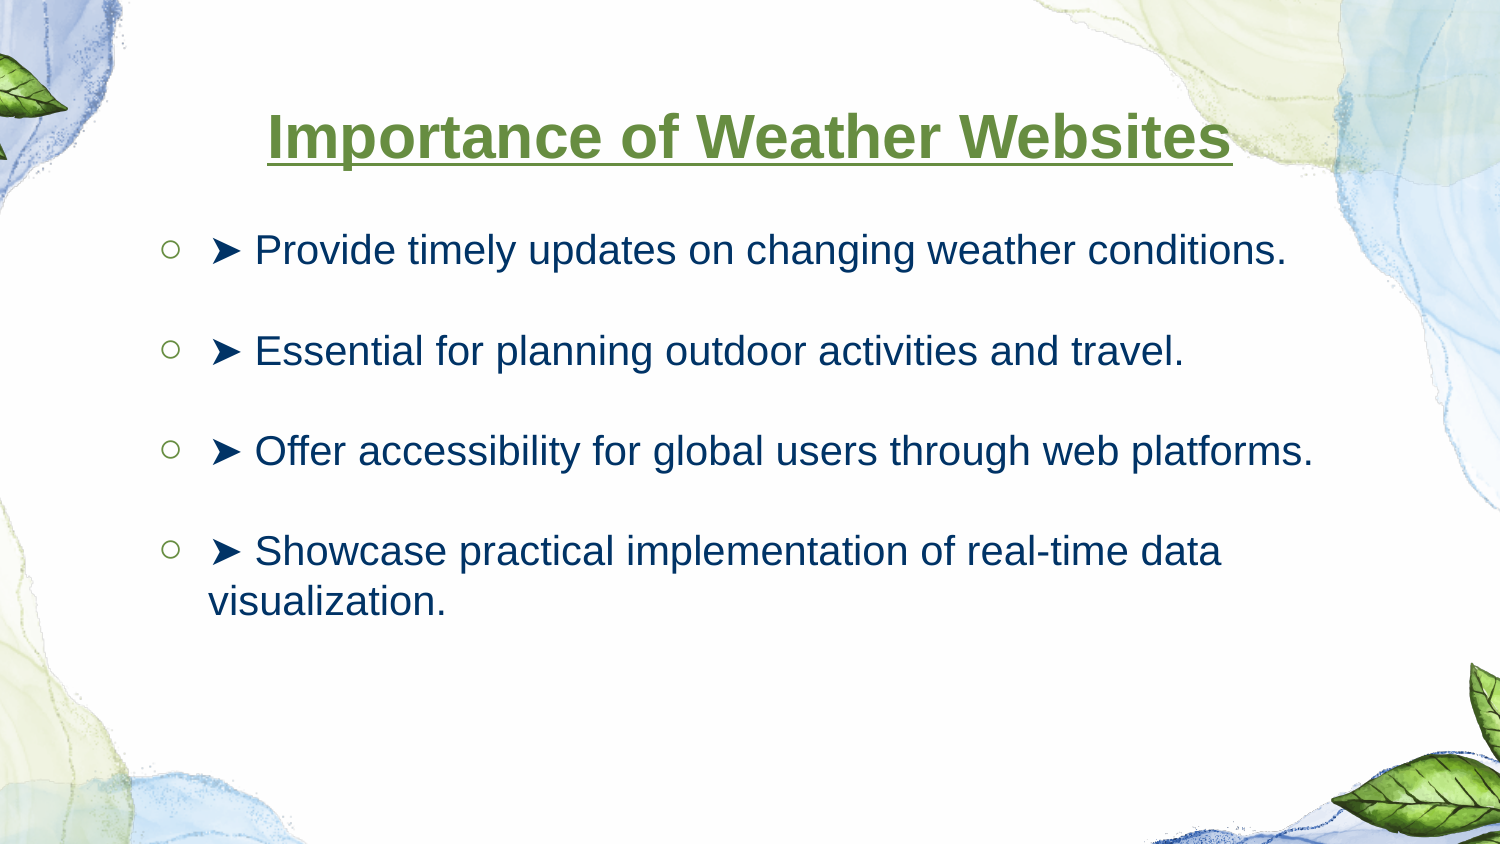

# Importance of Weather Websites
➤ Provide timely updates on changing weather conditions.

➤ Essential for planning outdoor activities and travel.

➤ Offer accessibility for global users through web platforms.

➤ Showcase practical implementation of real-time data visualization.